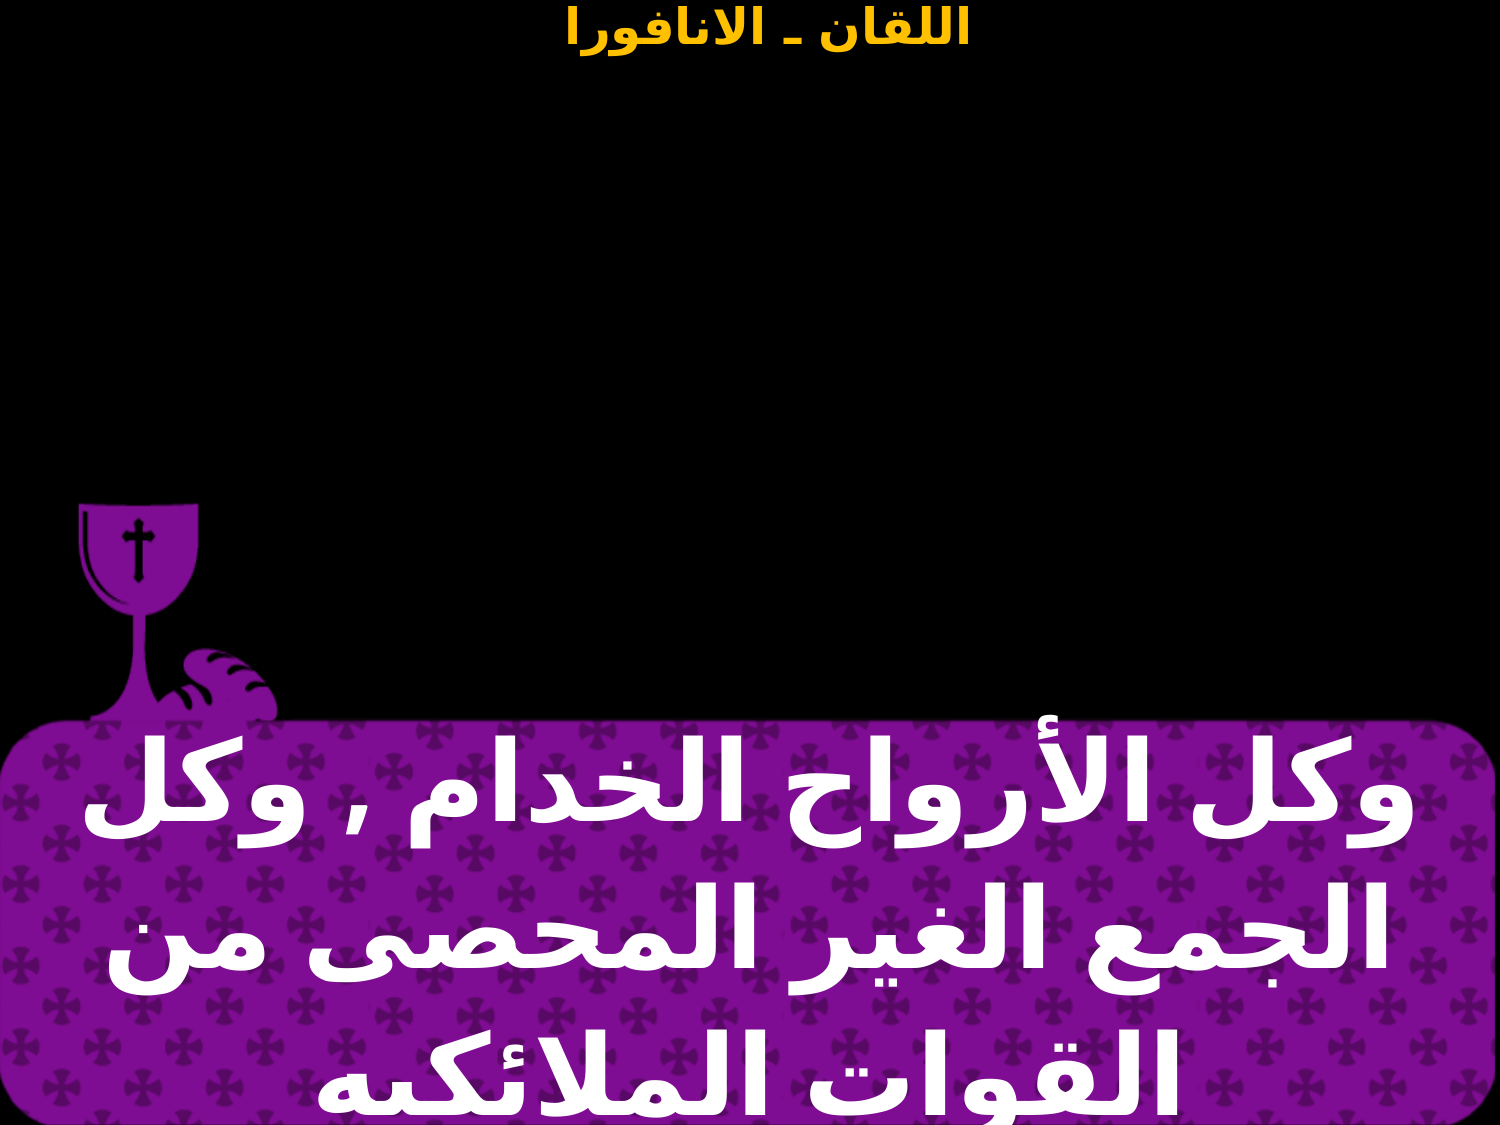

| وكل الأرواح الخدام , وكل الجمع الغير المحصى من القوات الملائكيه |
| --- |